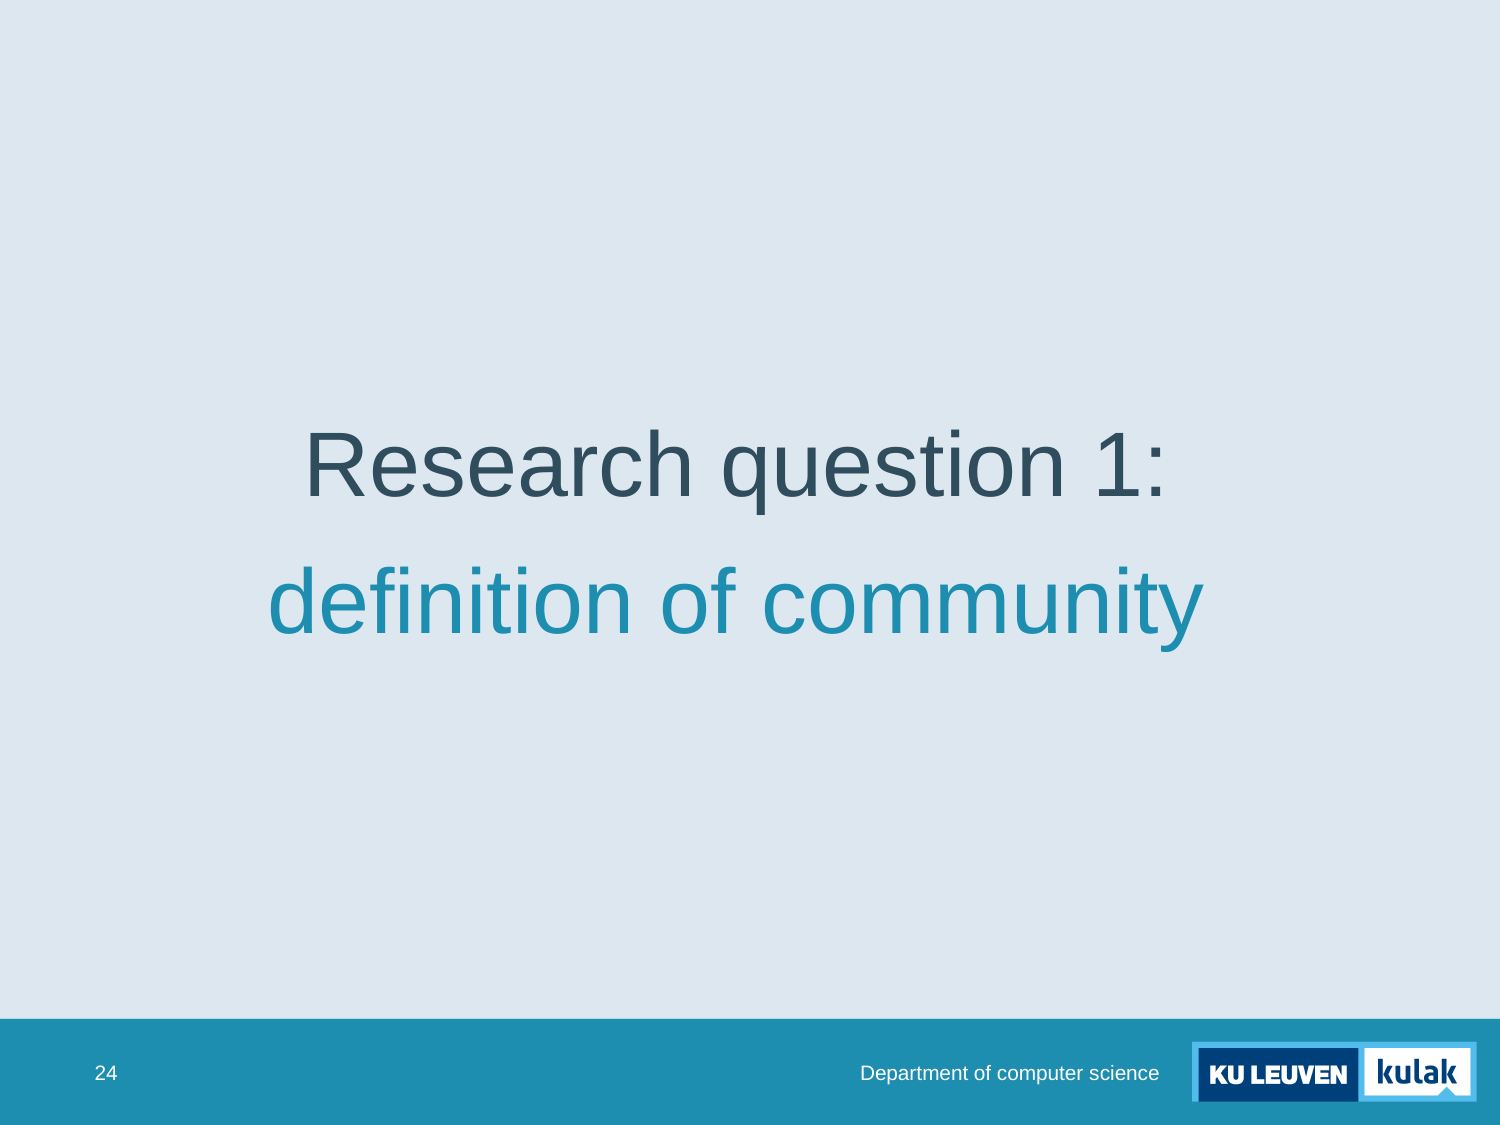

# Research question 1: definition of community
Department of computer science
24